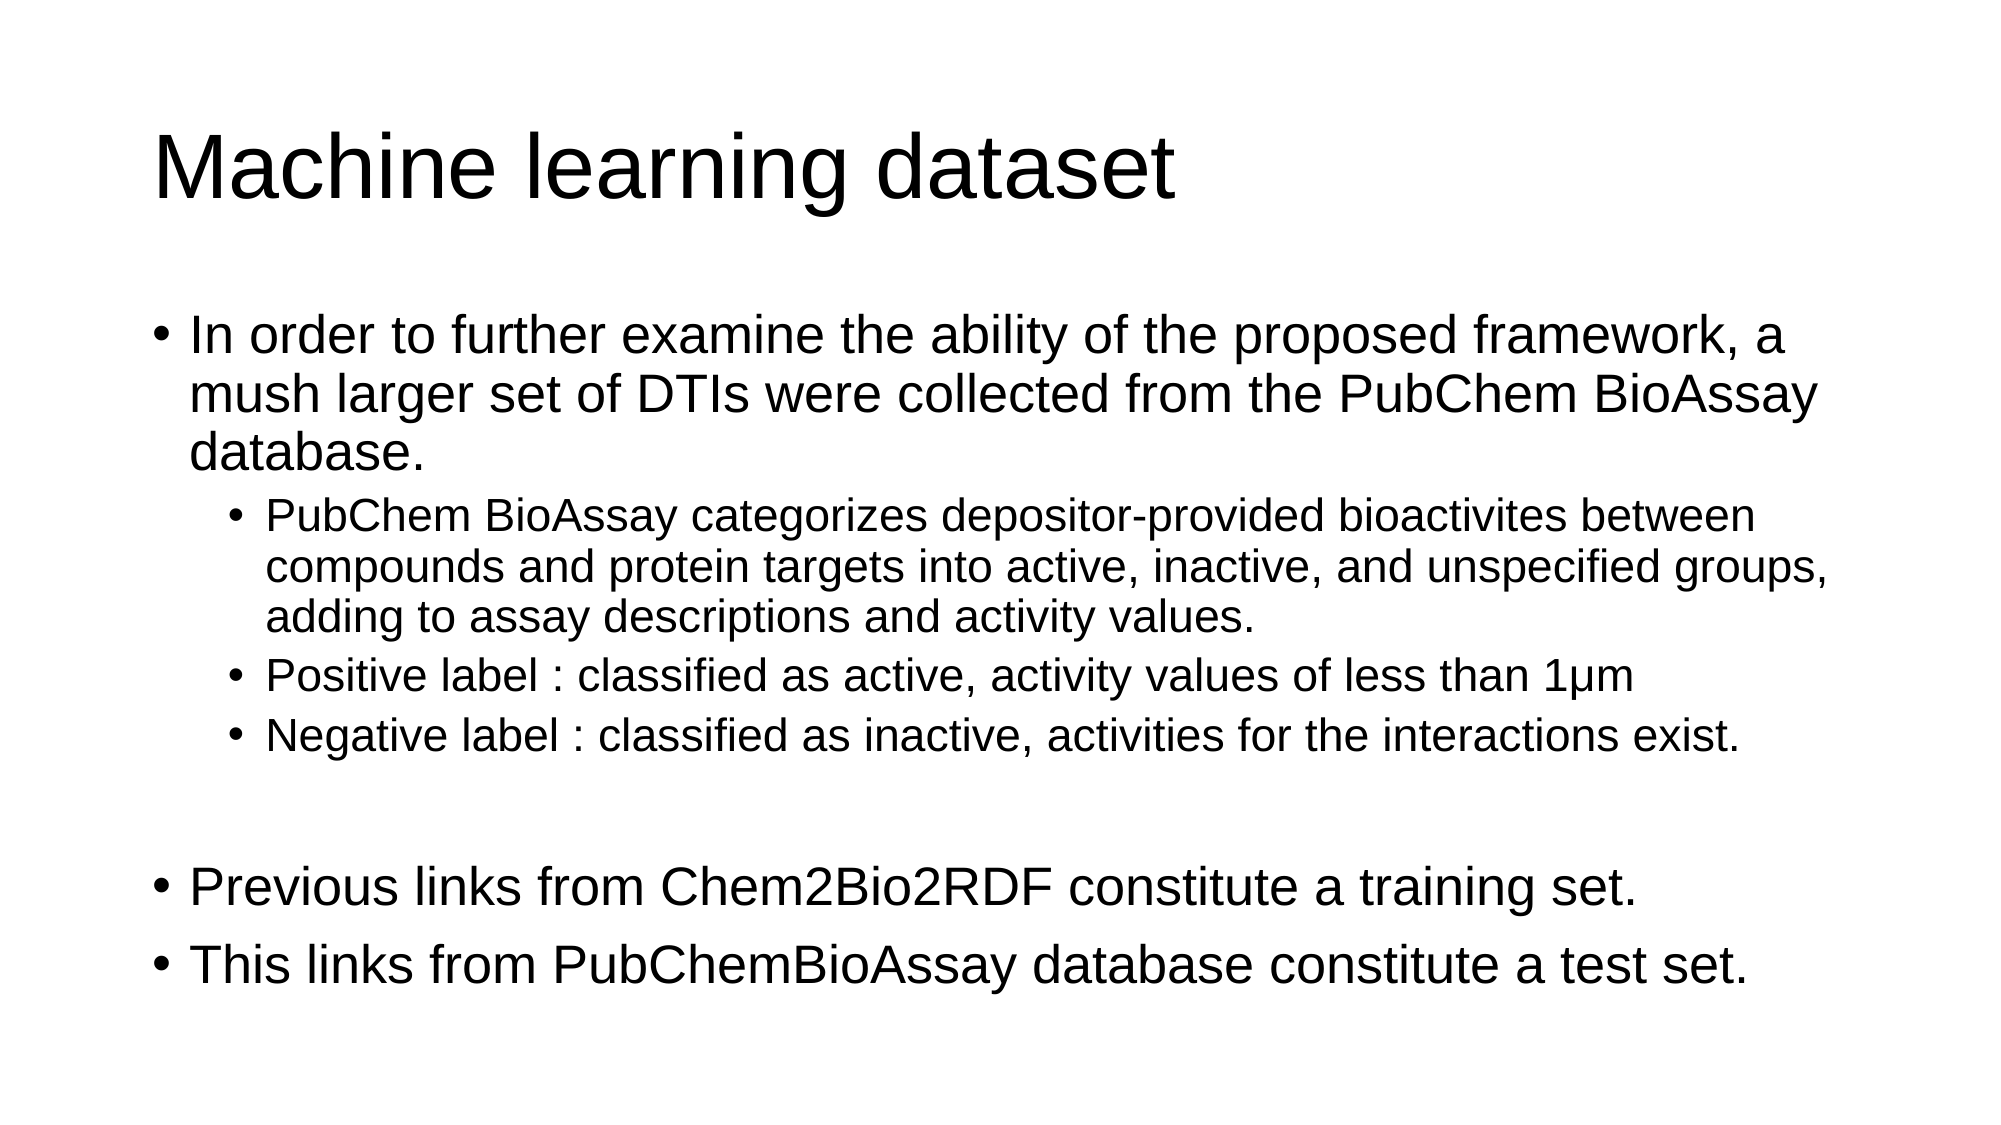

# Machine learning dataset
In order to further examine the ability of the proposed framework, a mush larger set of DTIs were collected from the PubChem BioAssay database.
PubChem BioAssay categorizes depositor-provided bioactivites between compounds and protein targets into active, inactive, and unspecified groups, adding to assay descriptions and activity values.
Positive label : classified as active, activity values of less than 1μm
Negative label : classified as inactive, activities for the interactions exist.

Previous links from Chem2Bio2RDF constitute a training set.
This links from PubChemBioAssay database constitute a test set.